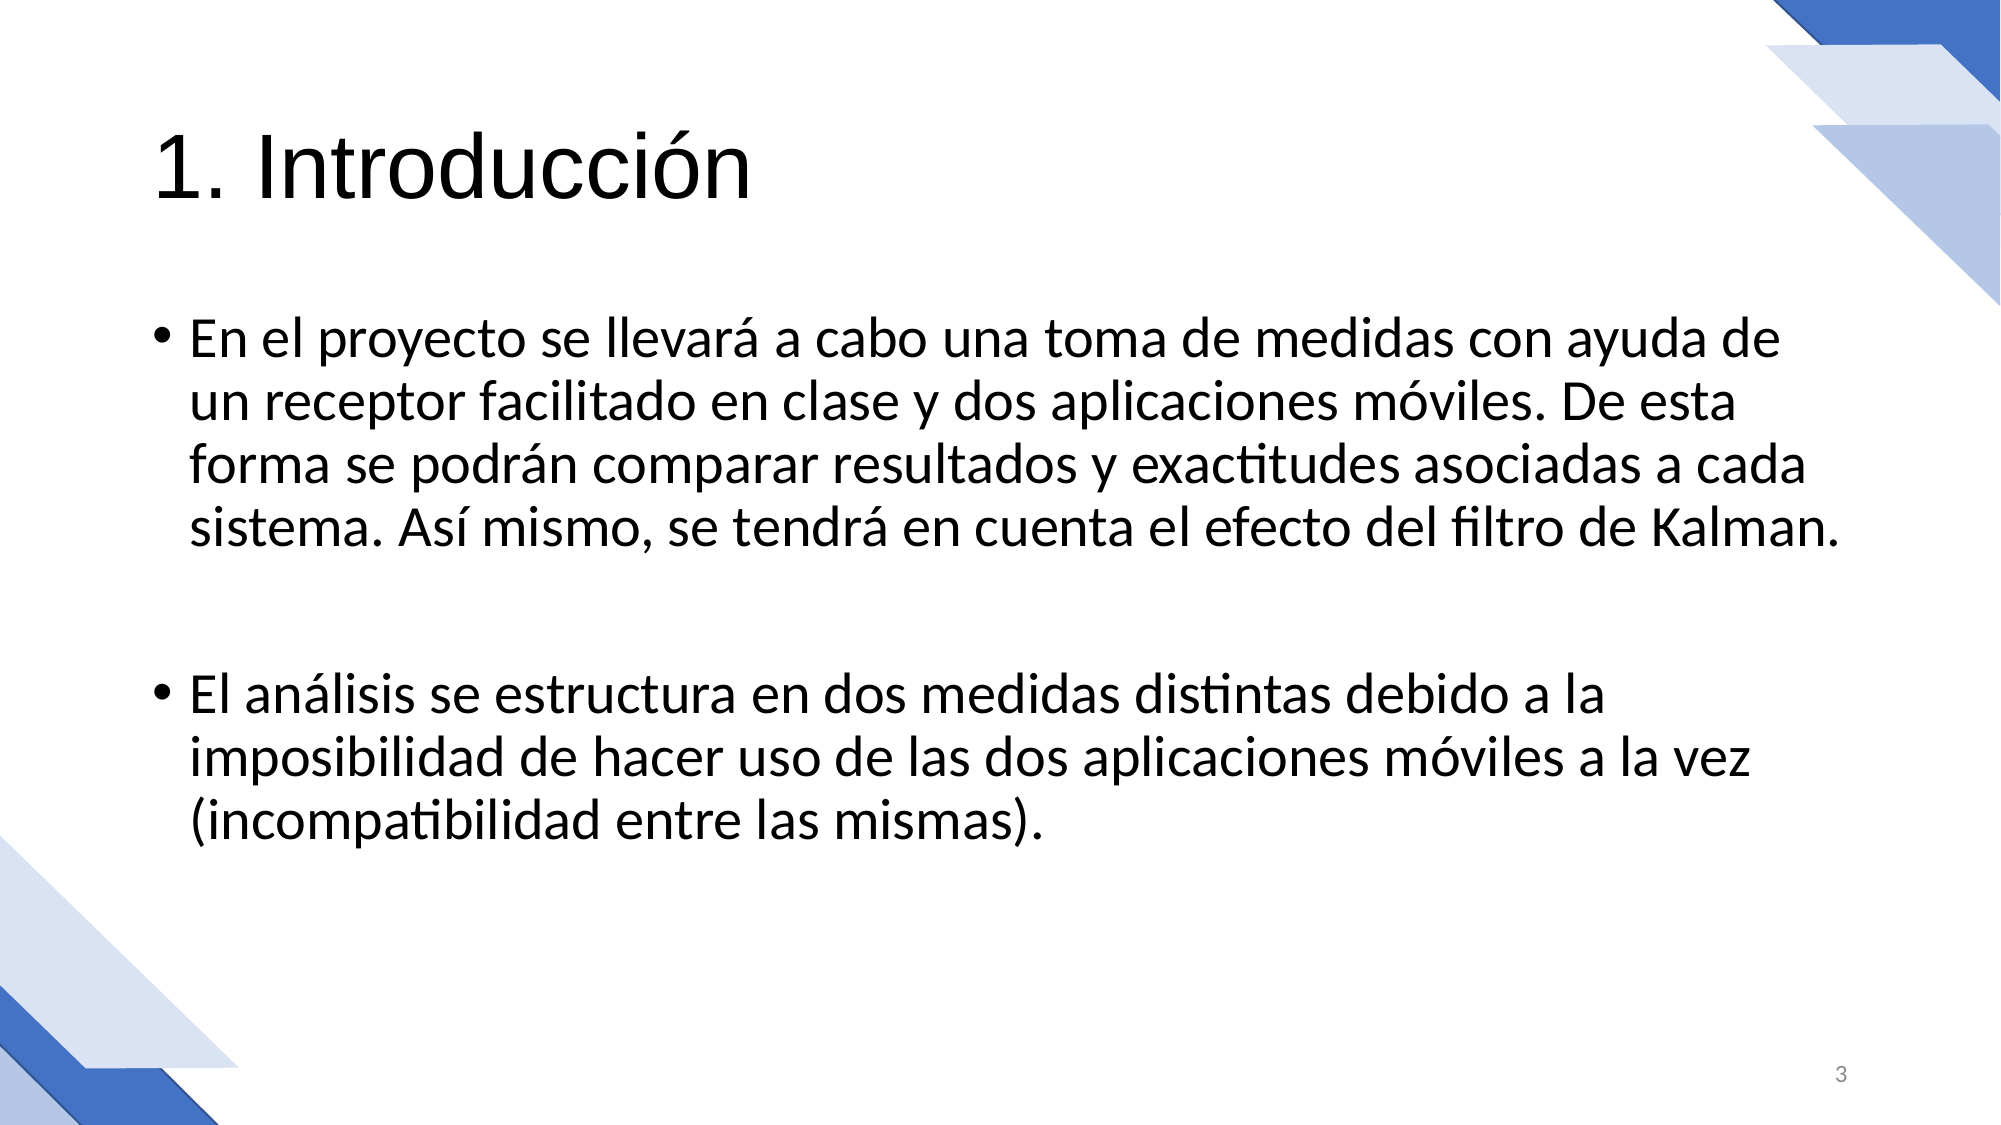

# 1. Introducción
En el proyecto se llevará a cabo una toma de medidas con ayuda de un receptor facilitado en clase y dos aplicaciones móviles. De esta forma se podrán comparar resultados y exactitudes asociadas a cada sistema. Así mismo, se tendrá en cuenta el efecto del filtro de Kalman.

El análisis se estructura en dos medidas distintas debido a la imposibilidad de hacer uso de las dos aplicaciones móviles a la vez (incompatibilidad entre las mismas).
3